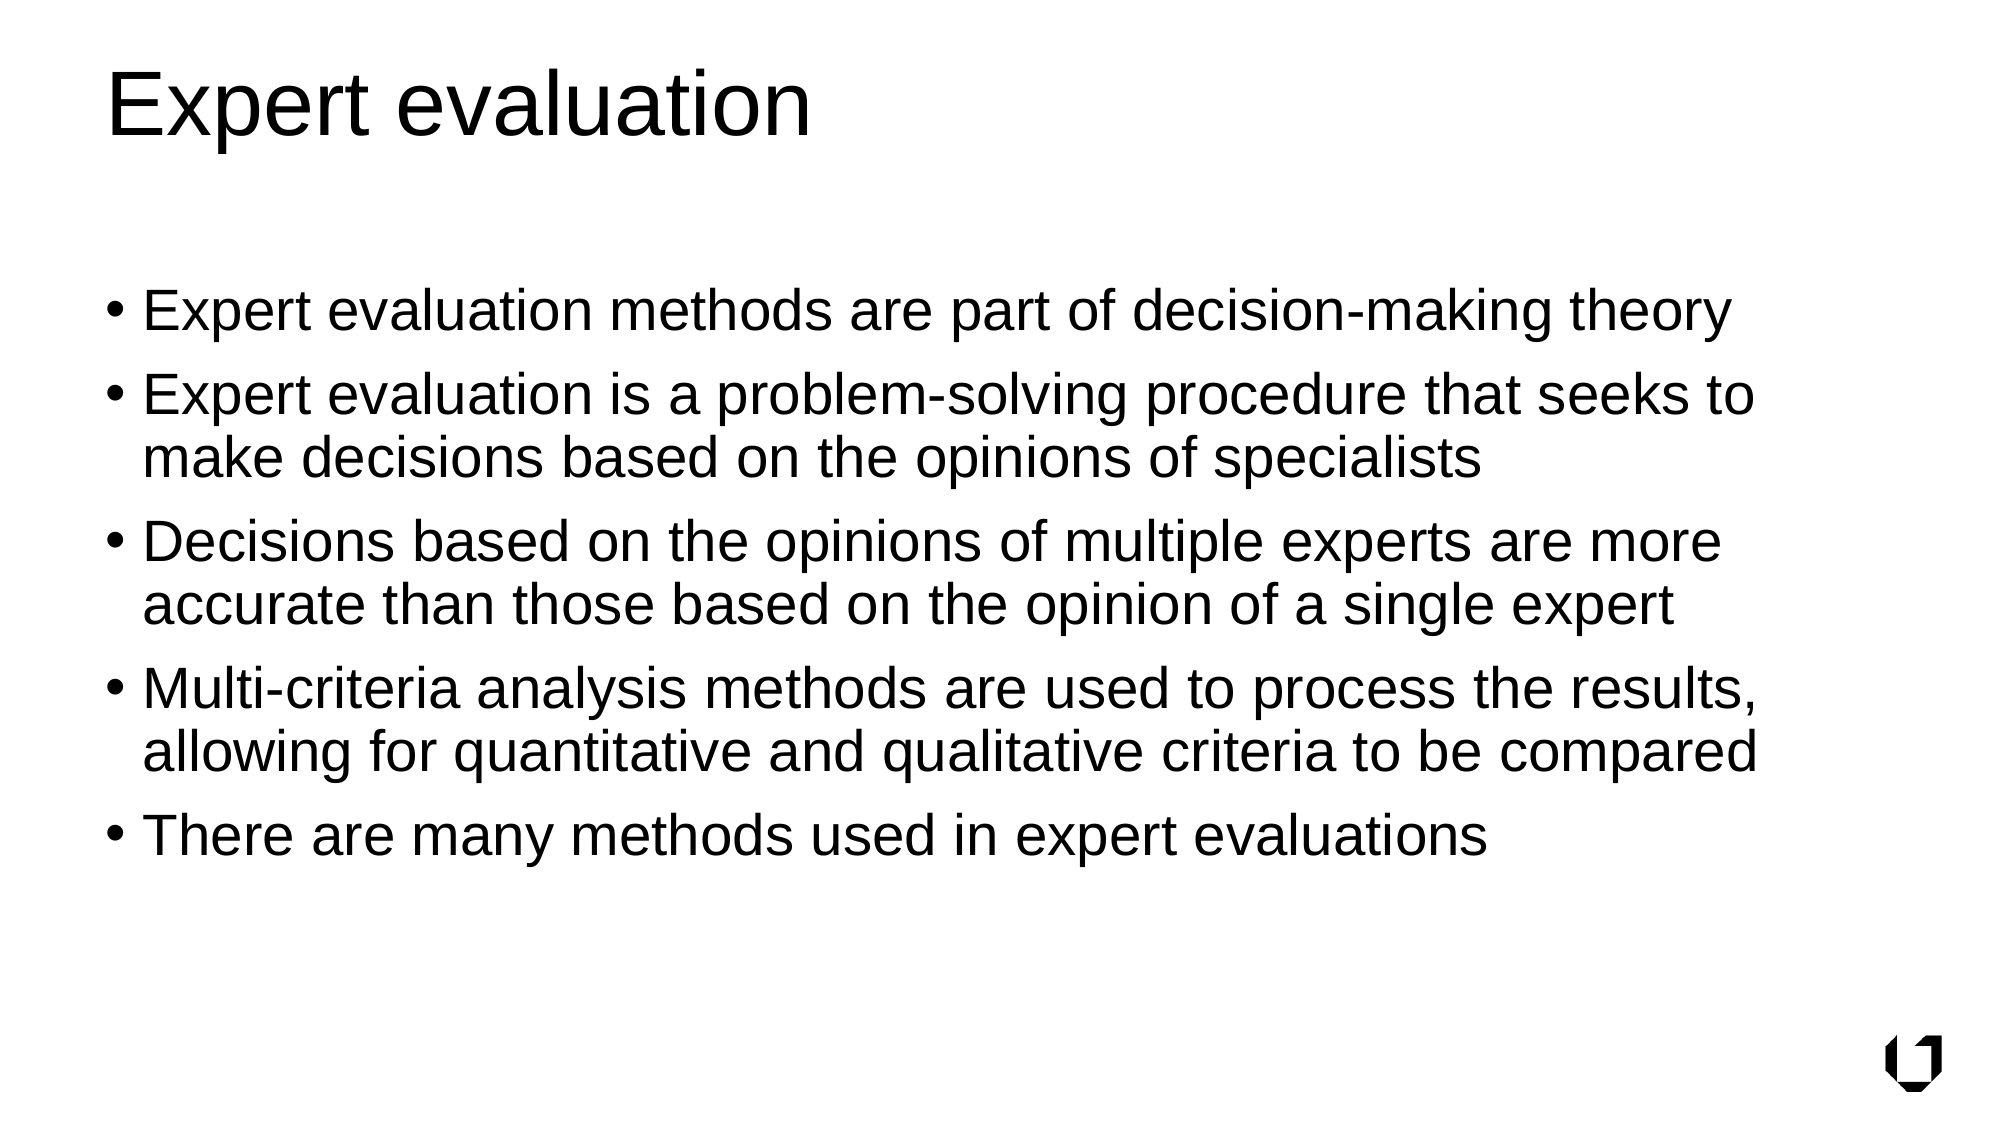

# Expert evaluation
Expert evaluation methods are part of decision-making theory
Expert evaluation is a problem-solving procedure that seeks to make decisions based on the opinions of specialists
Decisions based on the opinions of multiple experts are more accurate than those based on the opinion of a single expert
Multi-criteria analysis methods are used to process the results, allowing for quantitative and qualitative criteria to be compared
There are many methods used in expert evaluations